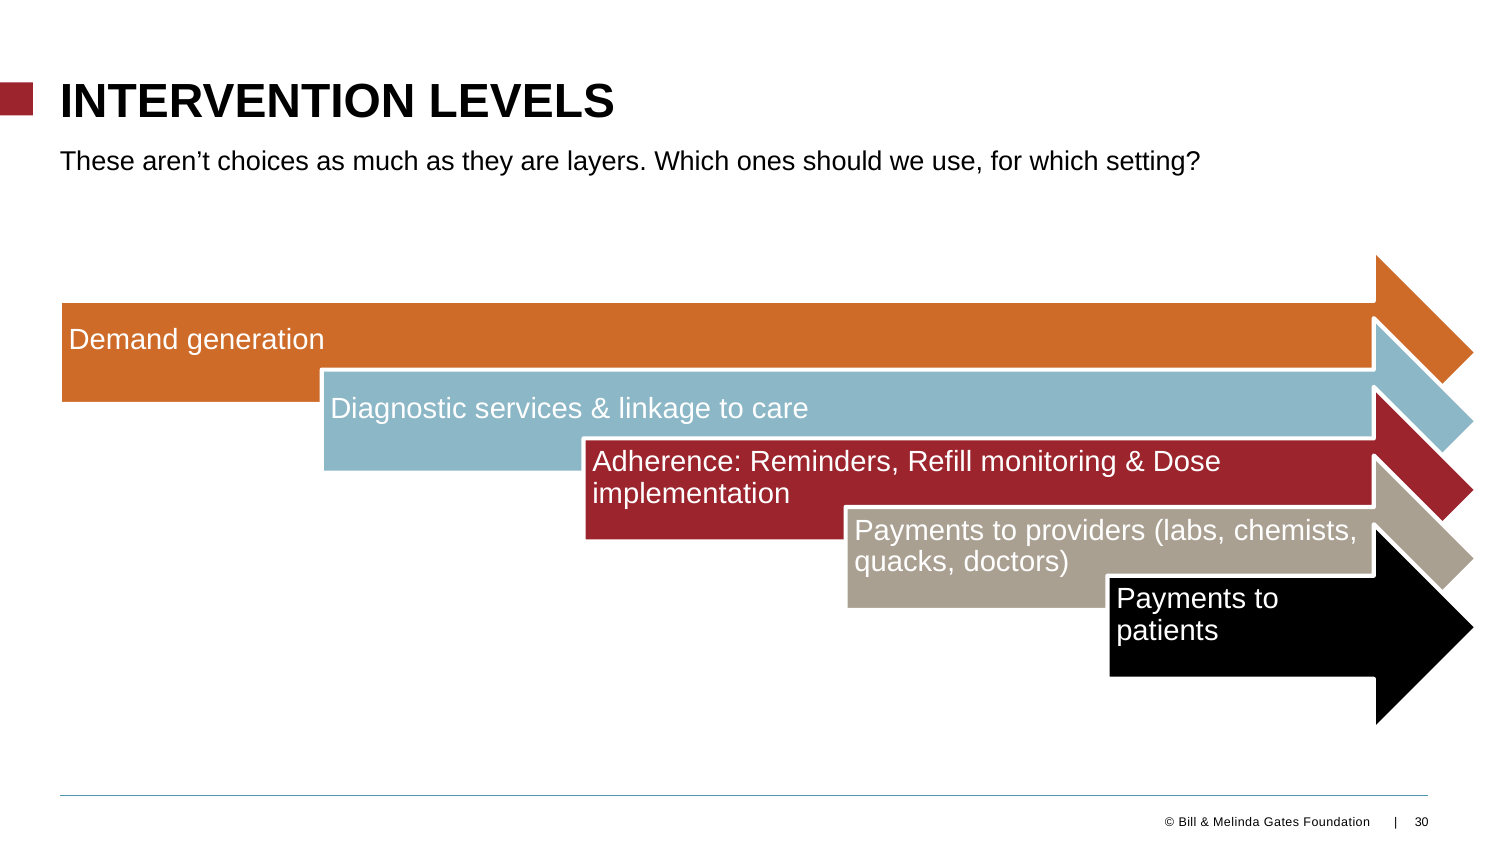

# Intervention levels
These aren’t choices as much as they are layers. Which ones should we use, for which setting?
Demand generation
Diagnostic services & linkage to care
Adherence: Reminders, Refill monitoring & Dose implementation
Payments to providers (labs, chemists, quacks, doctors)
Payments to patients
30
© Bill & Melinda Gates Foundation      |